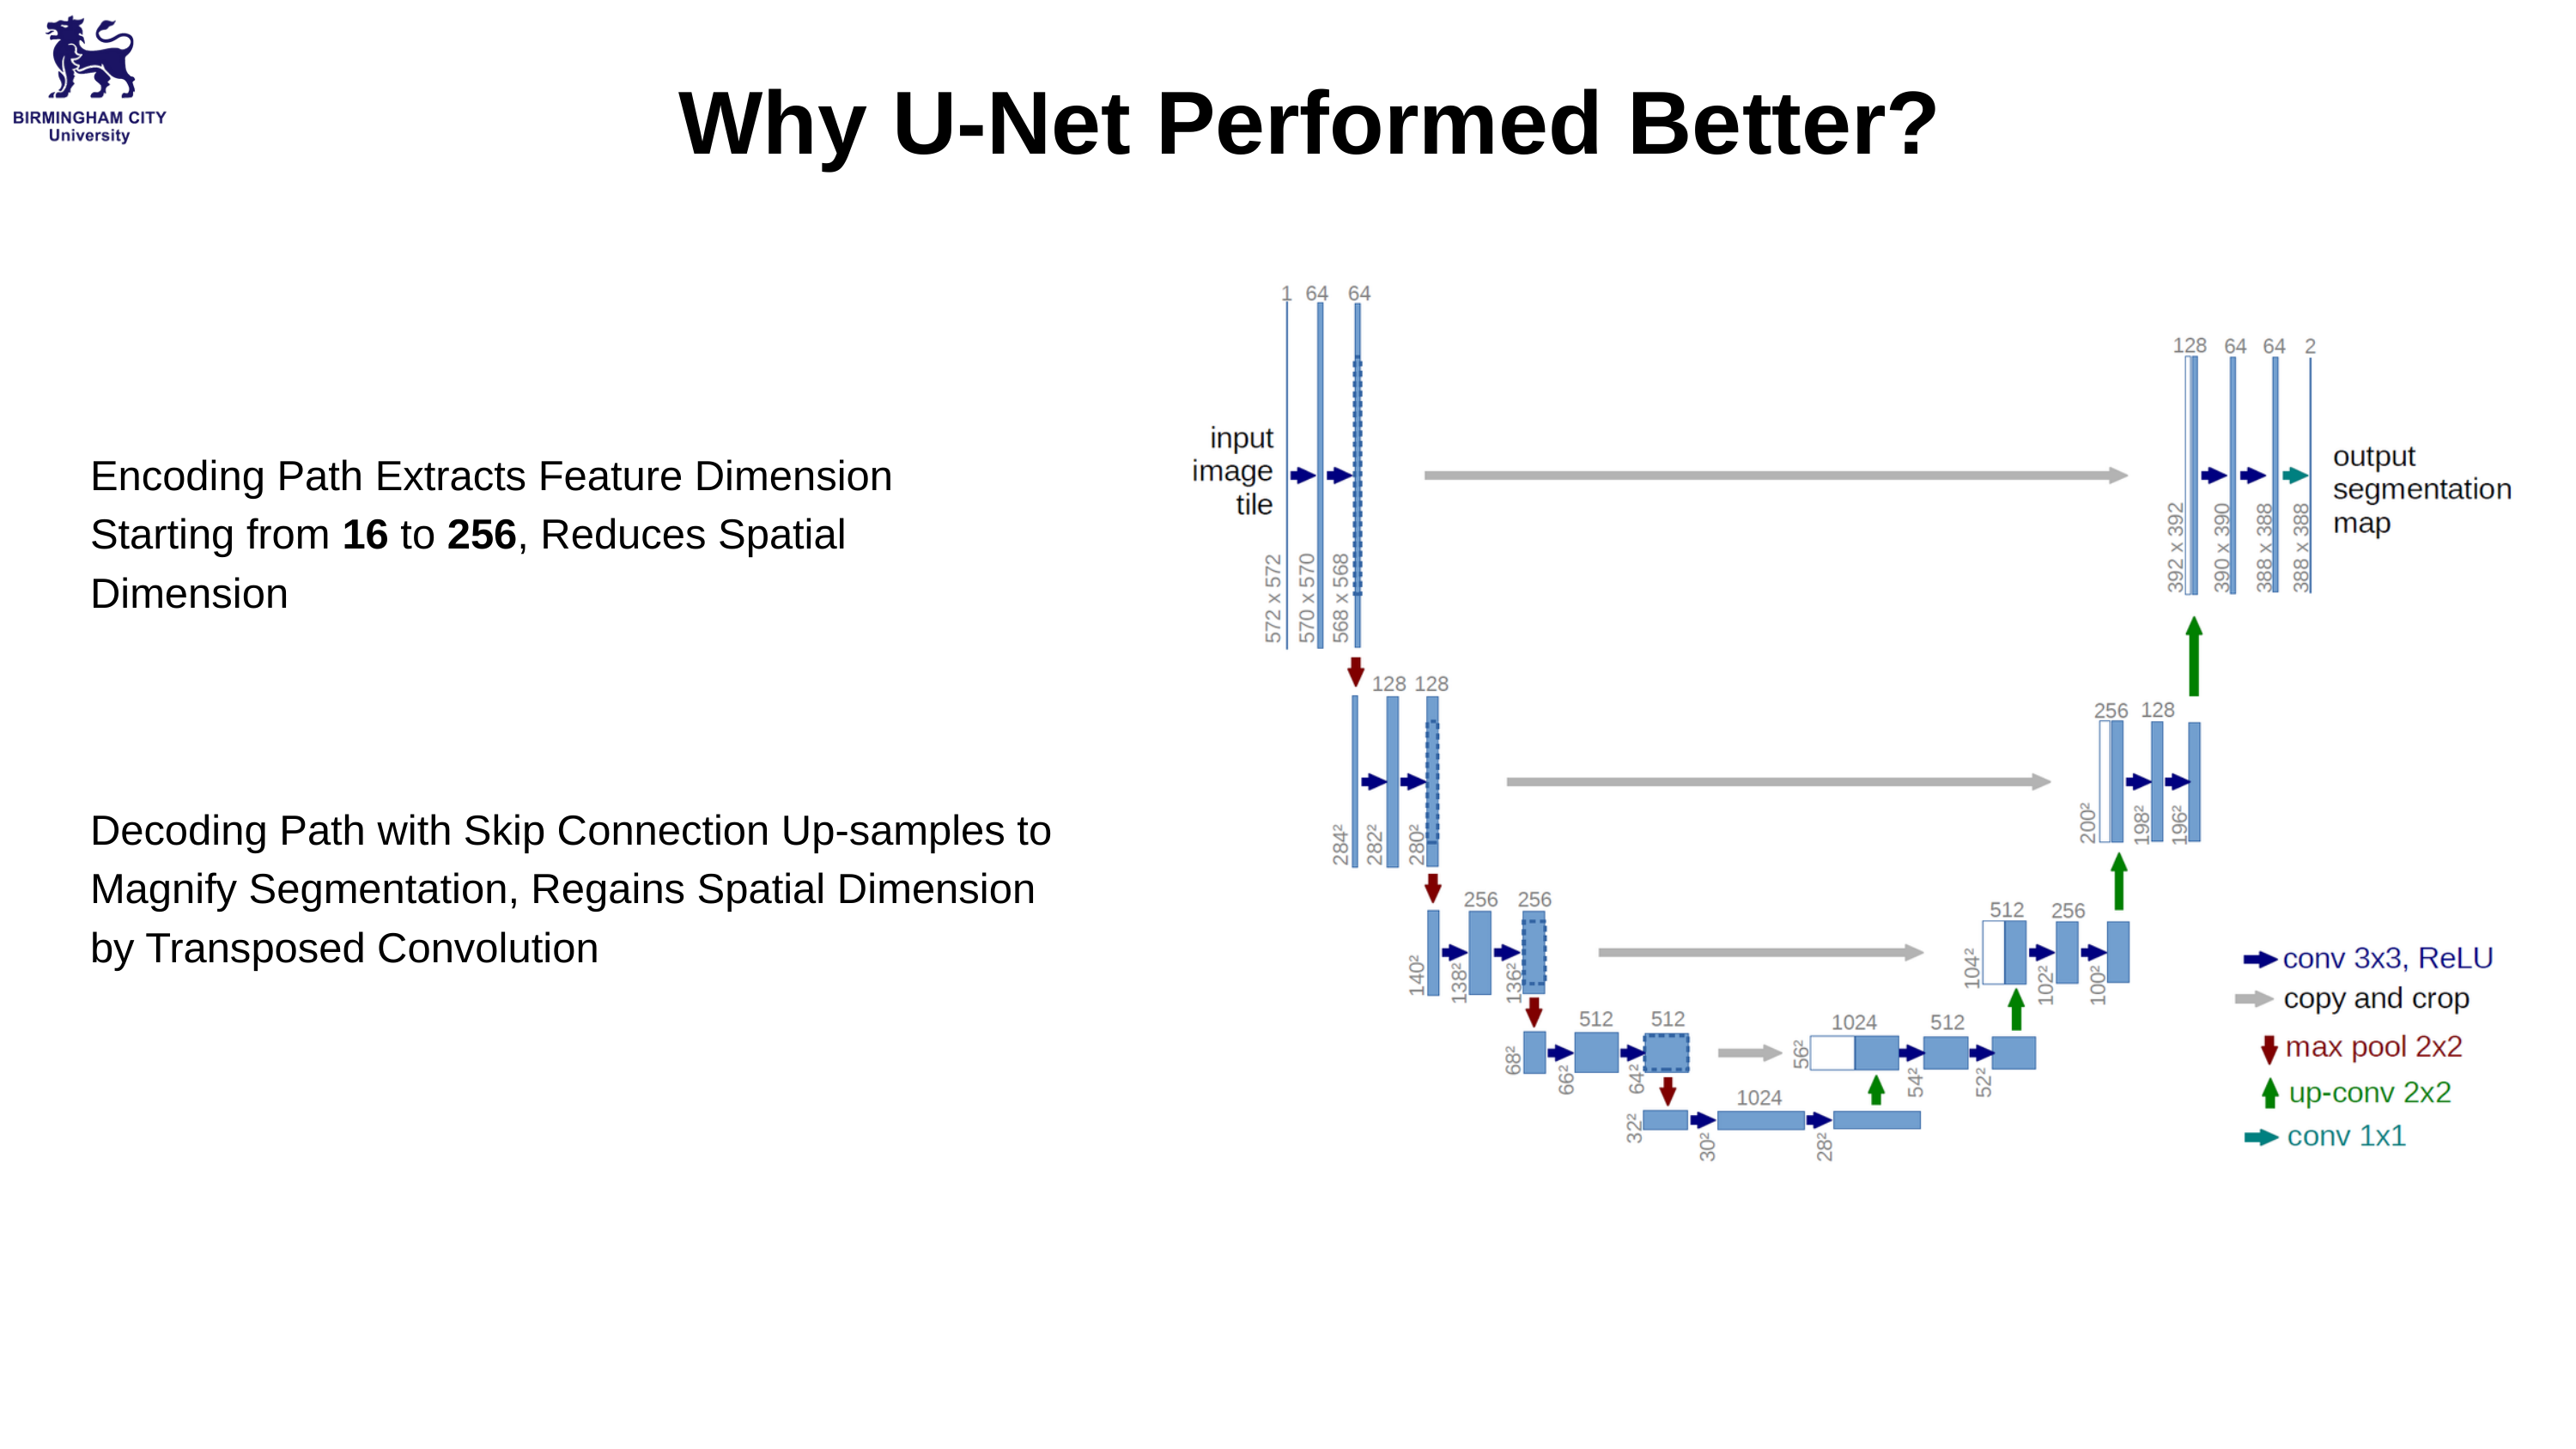

Why U-Net Performed Better?

Encoding Path Extracts Feature Dimension Starting from 16 to 256, Reduces Spatial Dimension
Decoding Path with Skip Connection Up-samples to Magnify Segmentation, Regains Spatial Dimension by Transposed Convolution